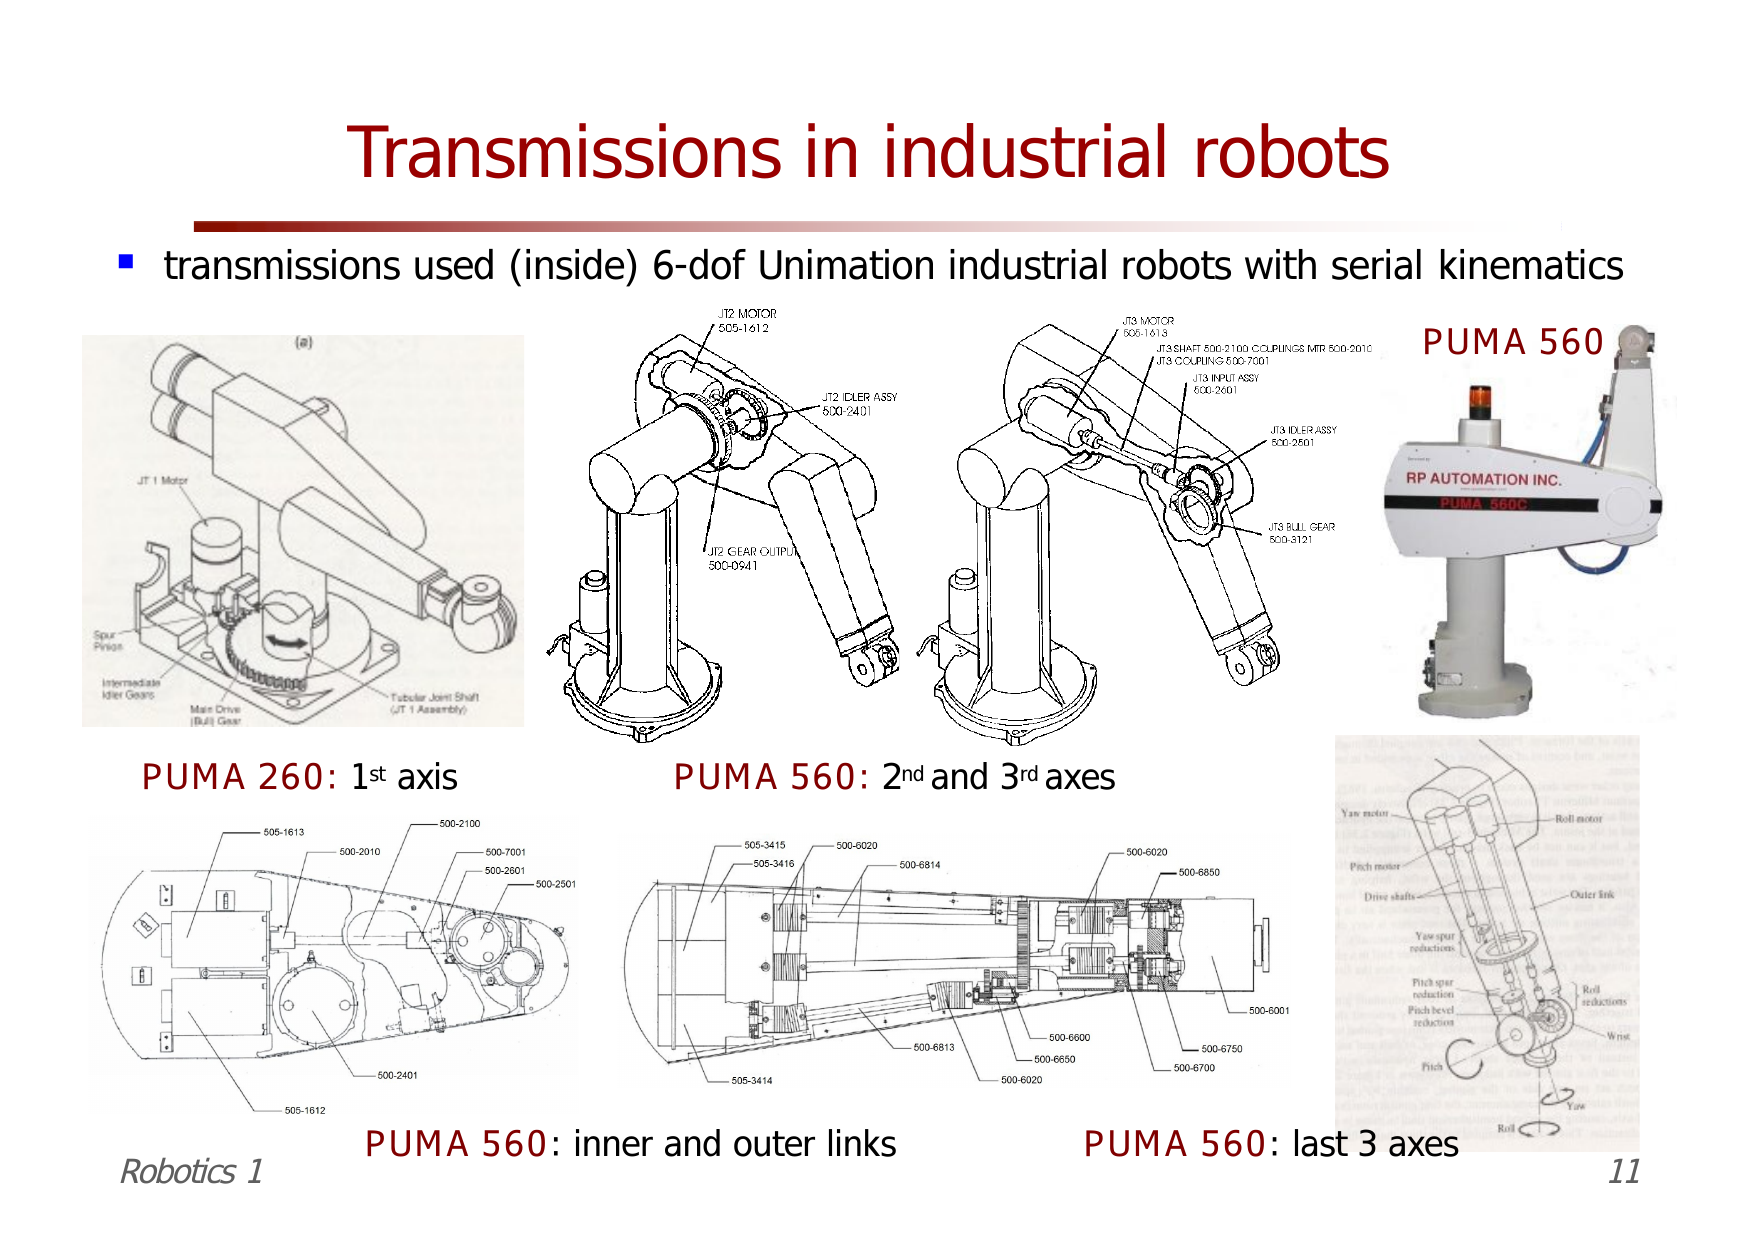

# Transmissions in industrial robots

transmissions used (inside) 6-dof Unimation industrial robots with serial kinematics
PUMA 560

PUMA 260: 1st axis
PUMA 560: 2nd and 3rd axes

PUMA 560: inner and outer links
PUMA 560: last 3 axes
Robotics 1
11